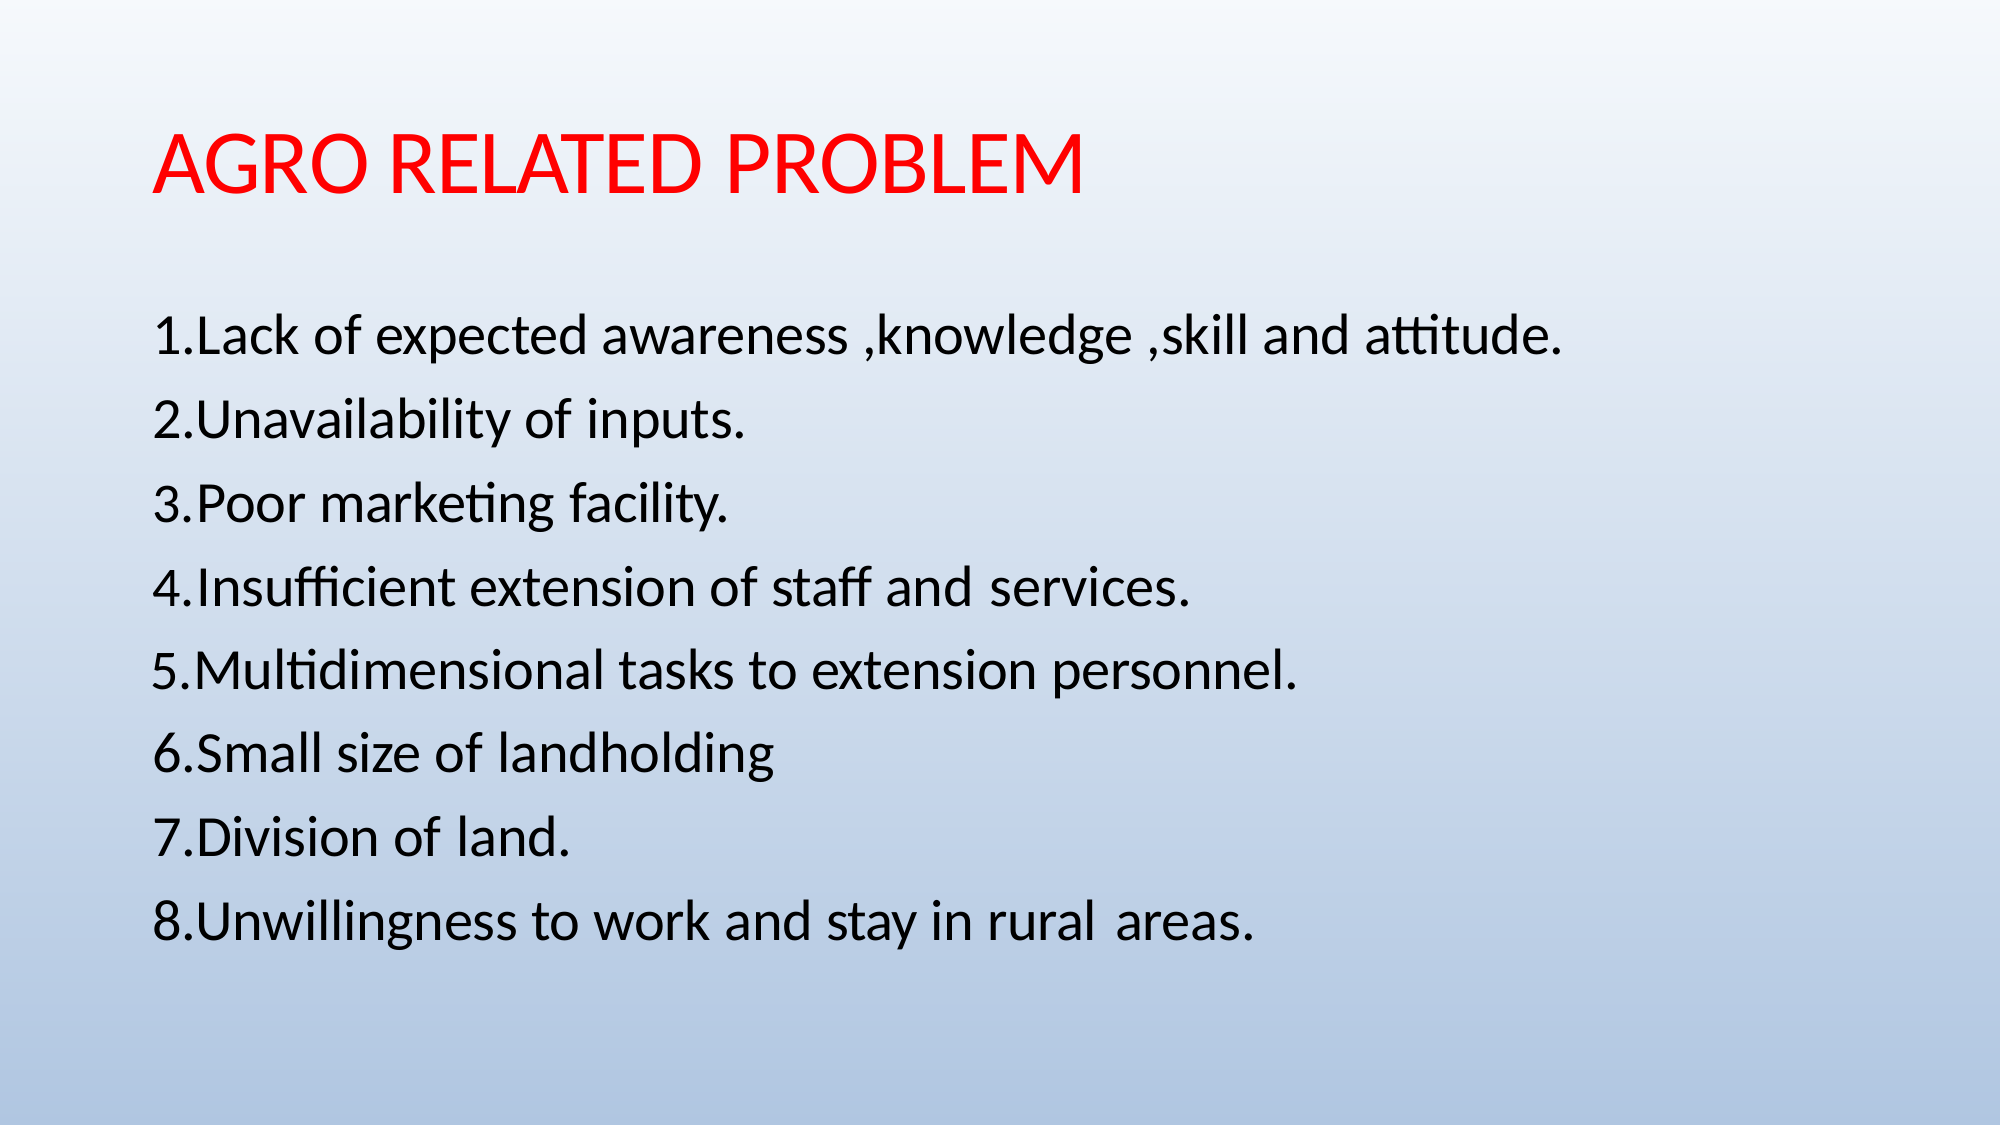

# AGRO RELATED PROBLEM
1.Lack of expected awareness ,knowledge ,skill and attitude.  2.Unavailability of inputs.
Poor marketing facility.
Insufficient extension of staff and services.
Multidimensional tasks to extension personnel.  6.Small size of landholding
7.Division of land.
8.Unwillingness to work and stay in rural areas.